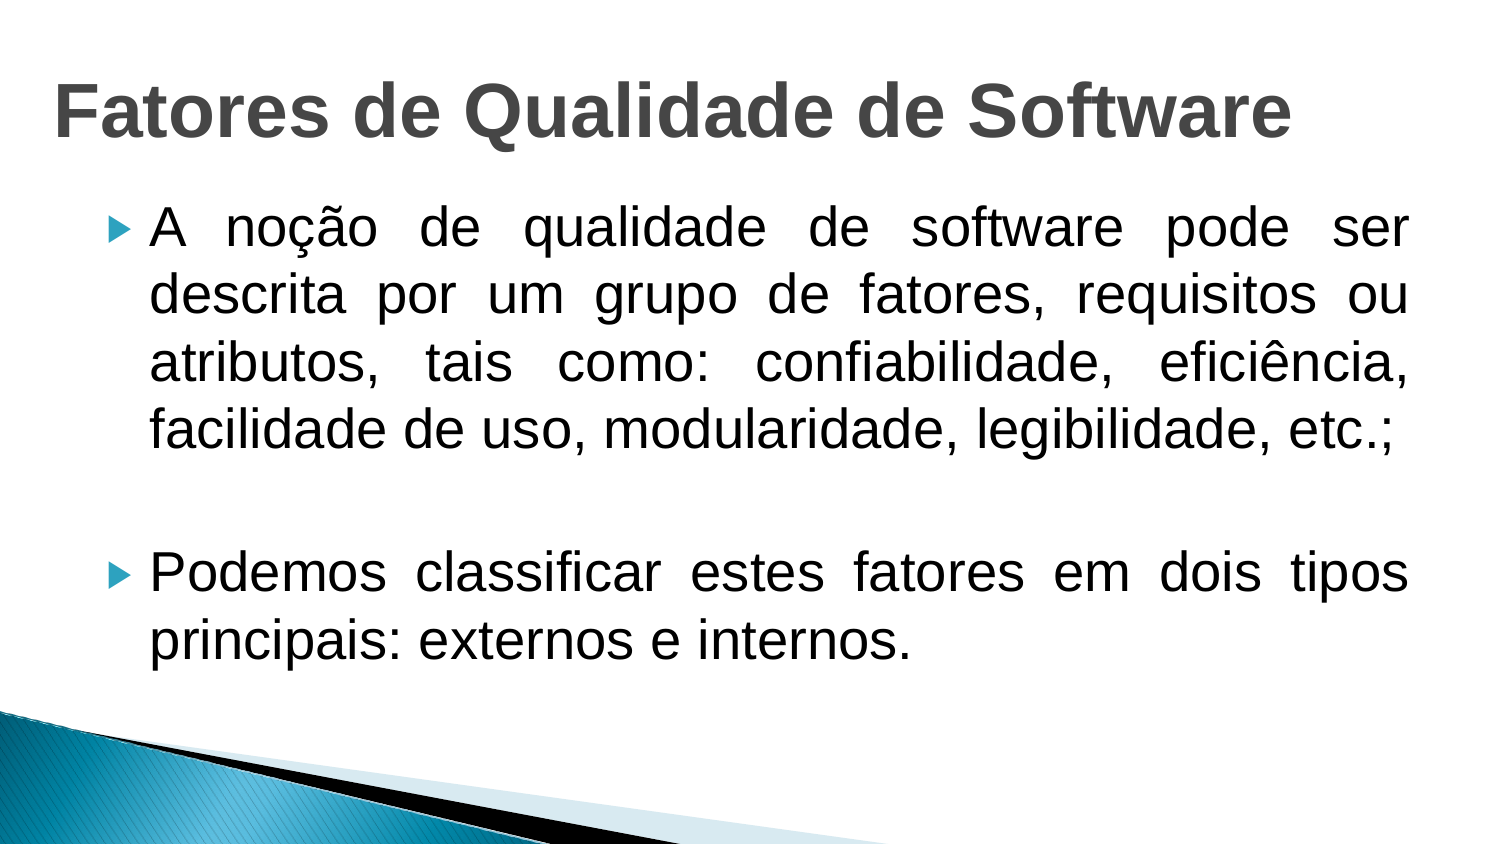

# Fatores de Qualidade de Software
A noção de qualidade de software pode ser descrita por um grupo de fatores, requisitos ou atributos, tais como: confiabilidade, eficiência, facilidade de uso, modularidade, legibilidade, etc.;

Podemos classificar estes fatores em dois tipos principais: externos e internos.